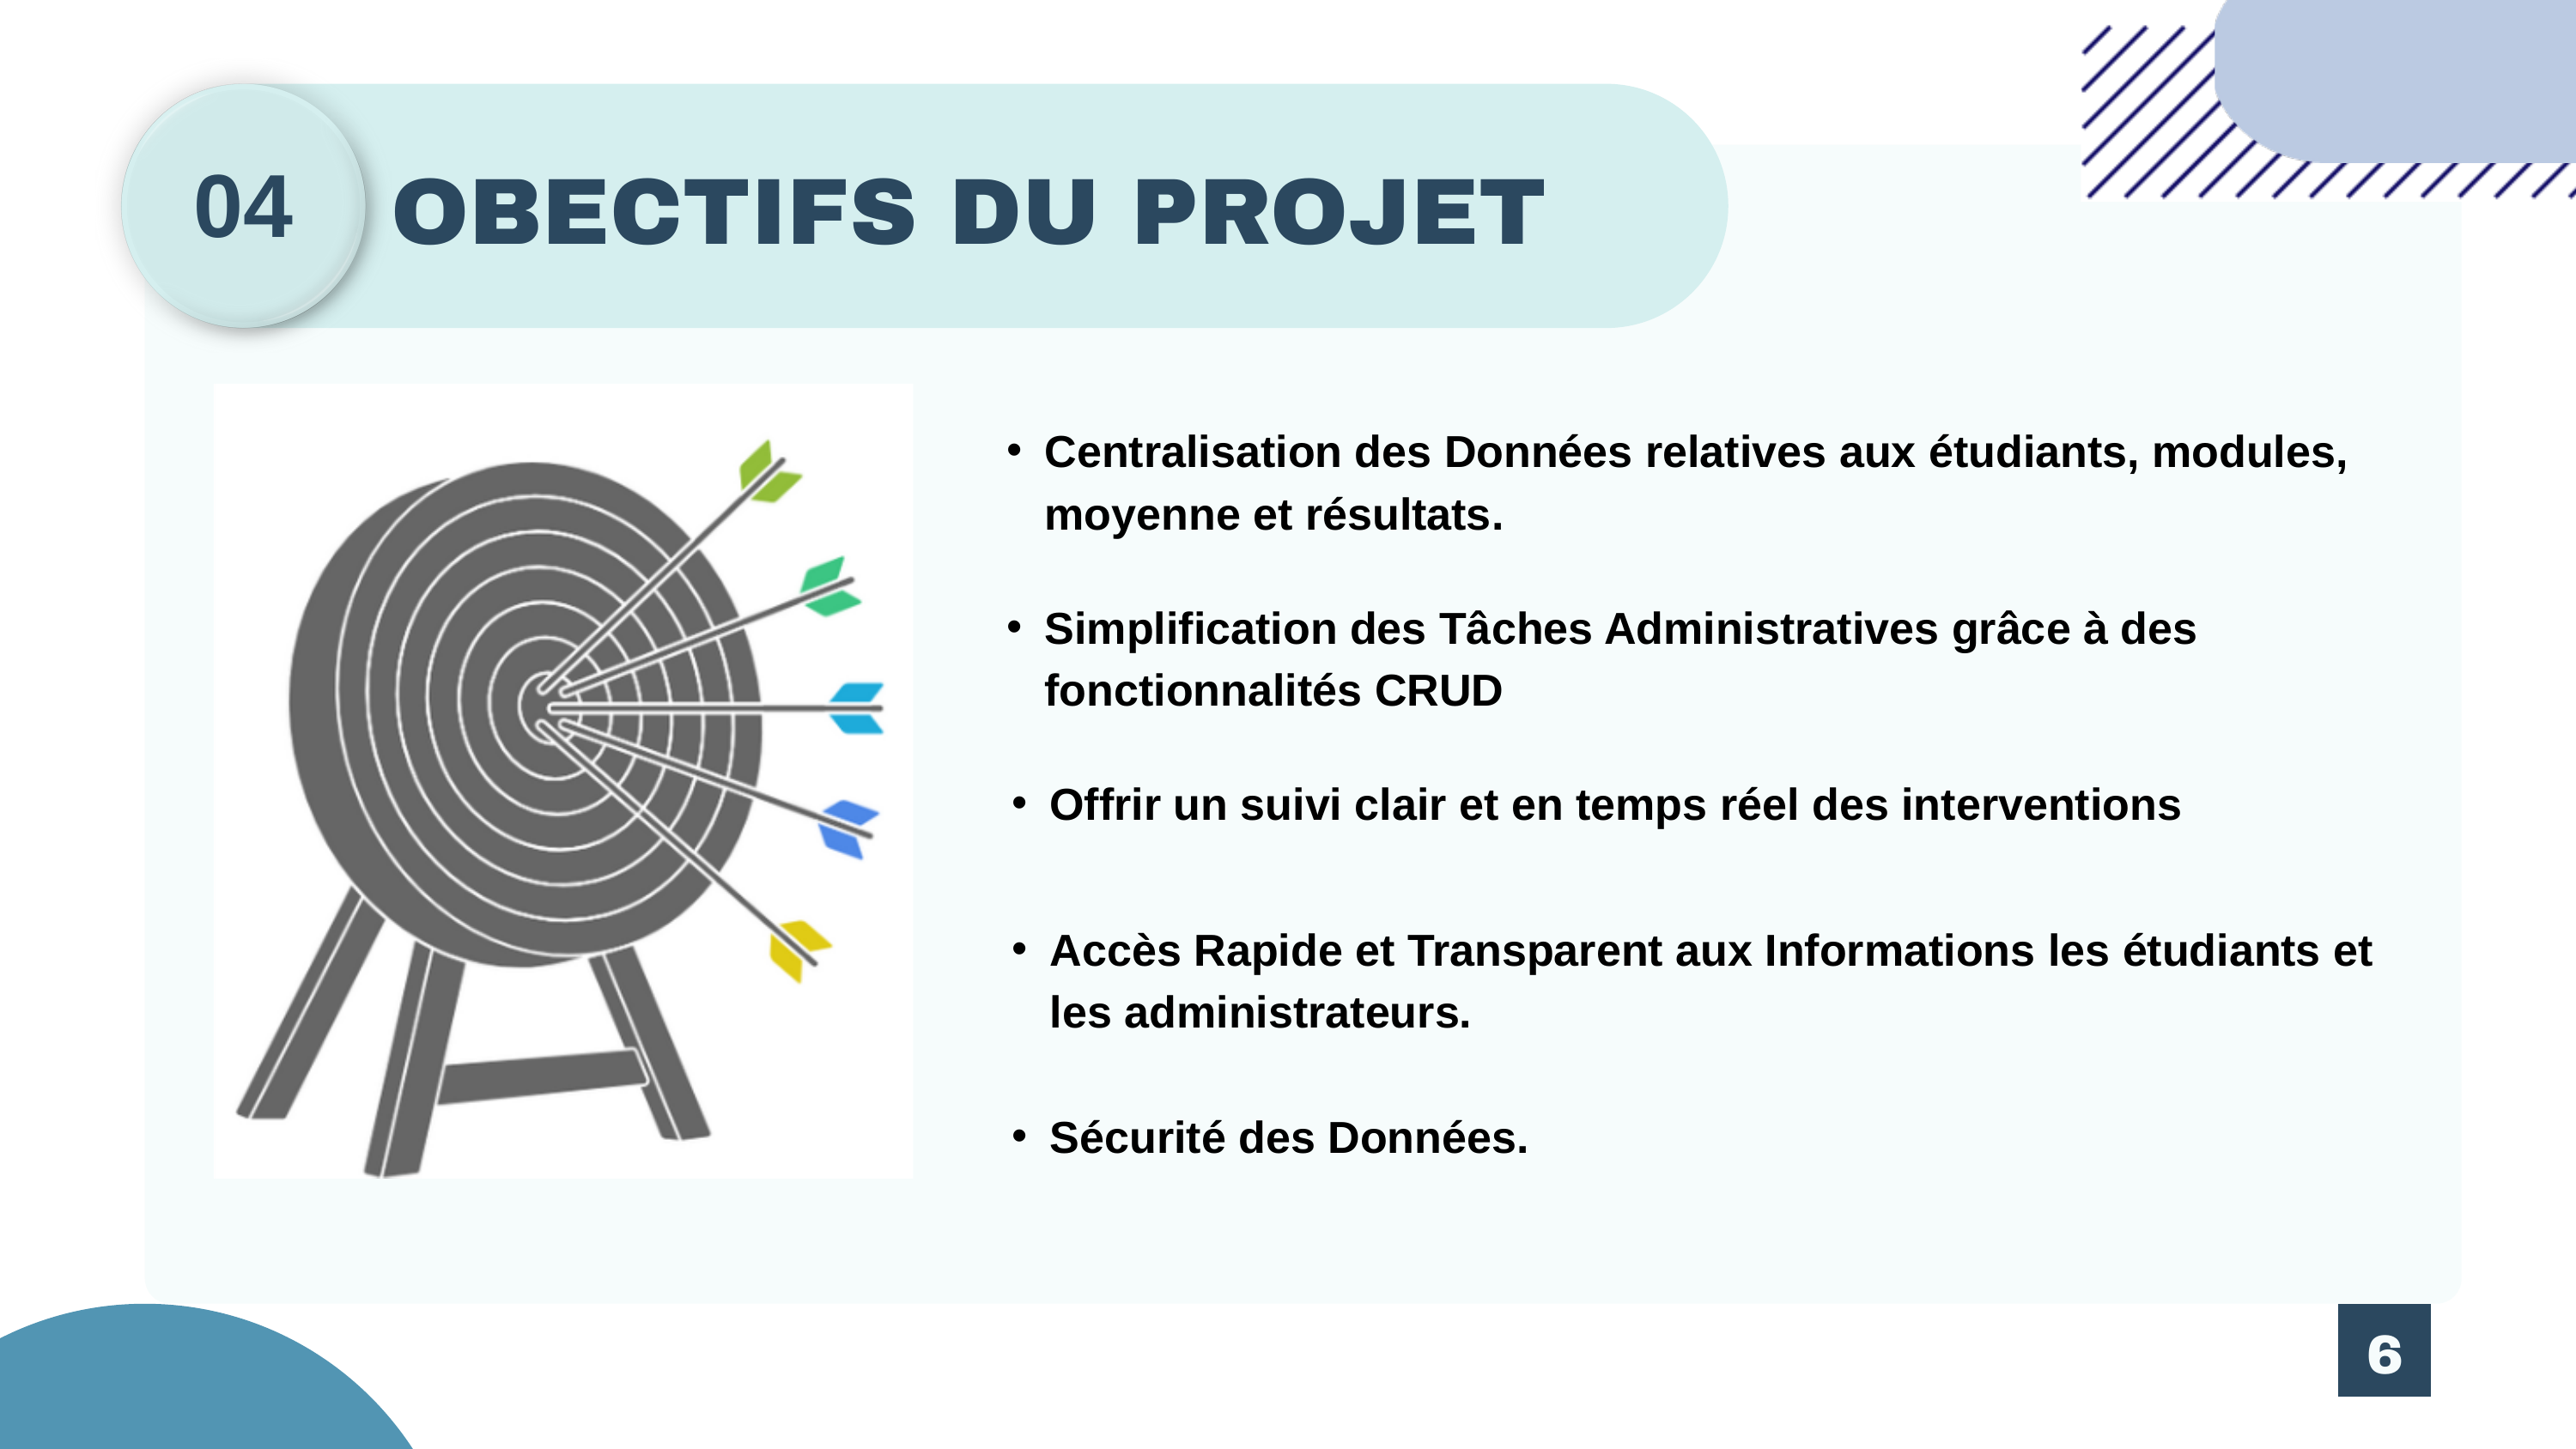

04
OBECTIFS DU PROJET

Centralisation des Données relatives aux étudiants, modules, moyenne et résultats.

Simplification des Tâches Administratives grâce à des fonctionnalités CRUD

Offrir un suivi clair et en temps réel des interventions
Accès Rapide et Transparent aux Informations les étudiants et les administrateurs.

Sécurité des Données.

6